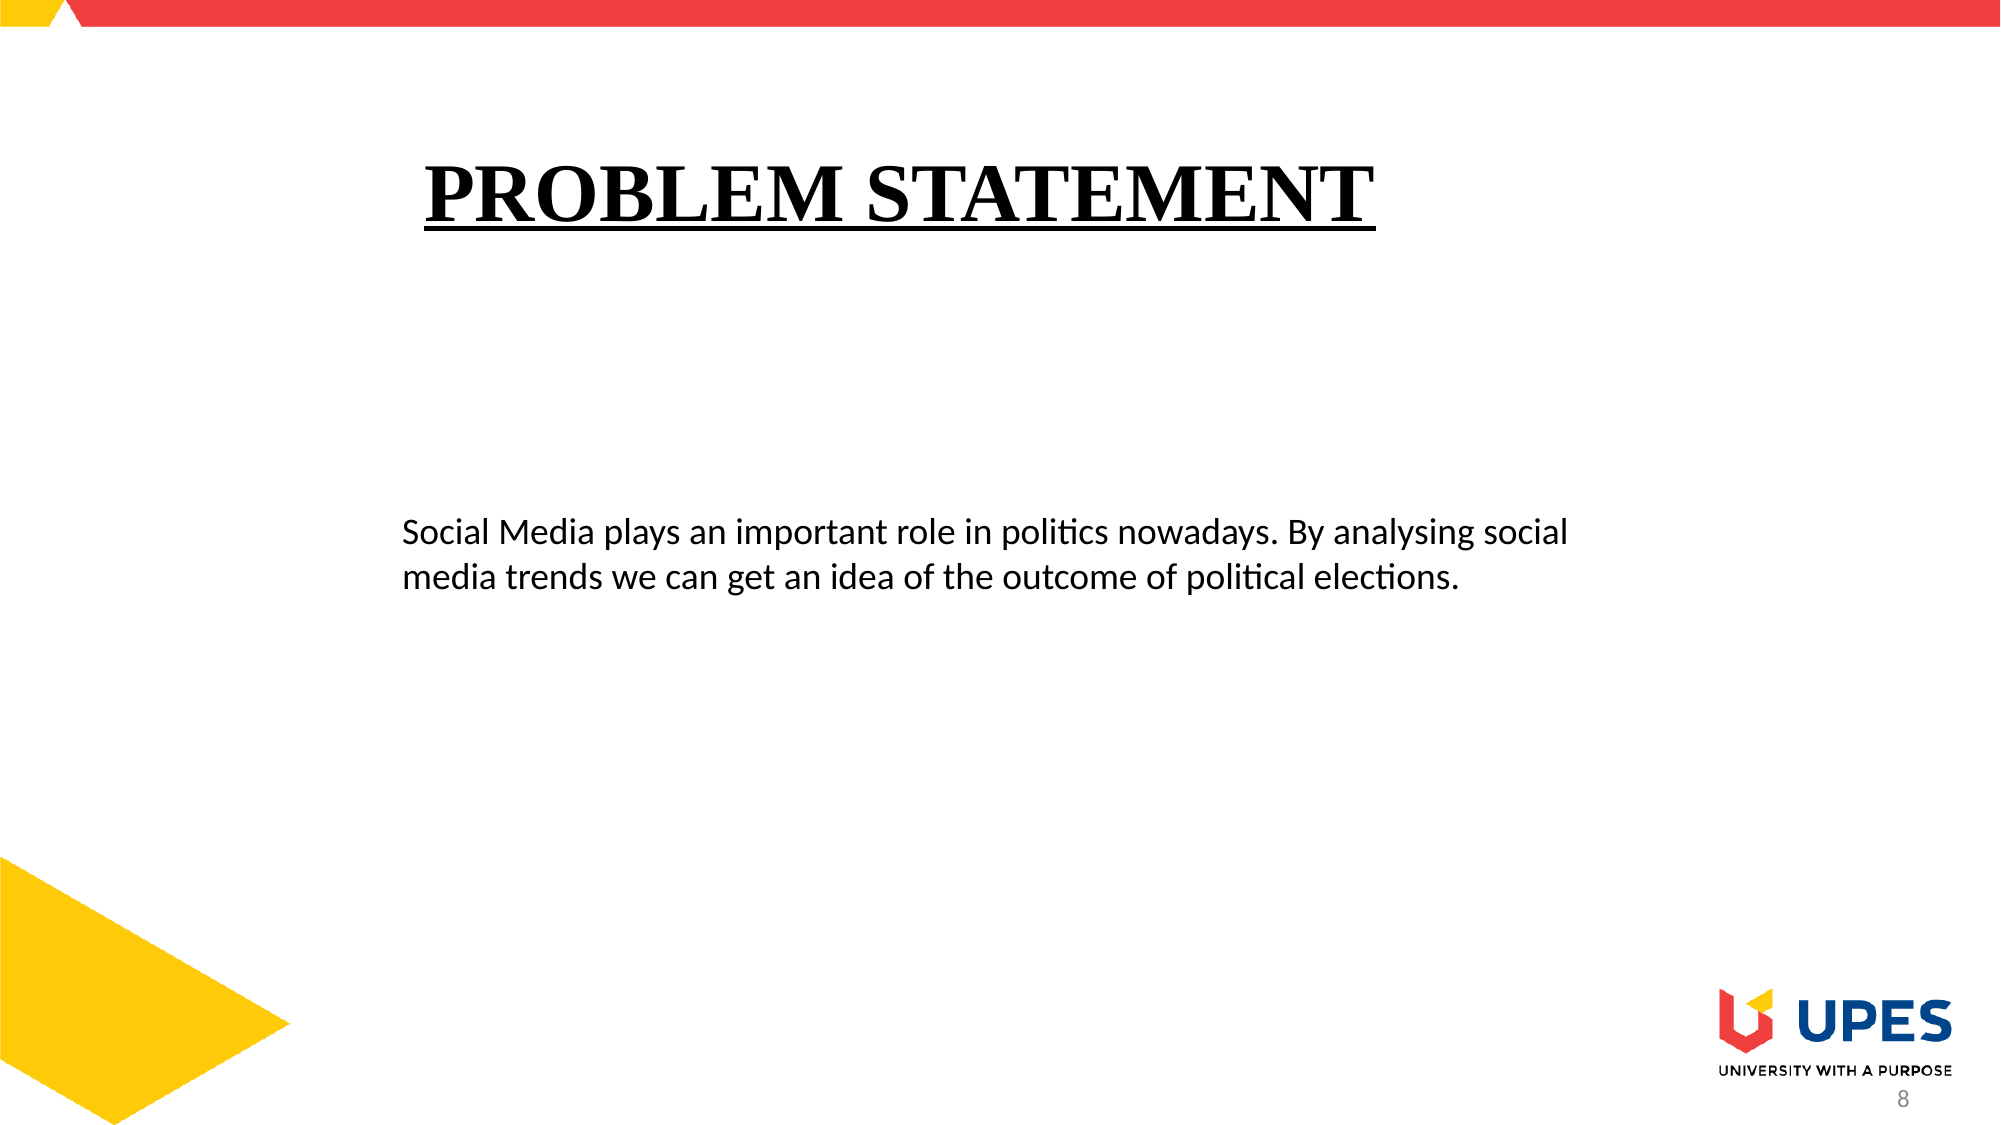

# PROBLEM STATEMENT
Social Media plays an important role in politics nowadays. By analysing social media trends we can get an idea of the outcome of political elections.